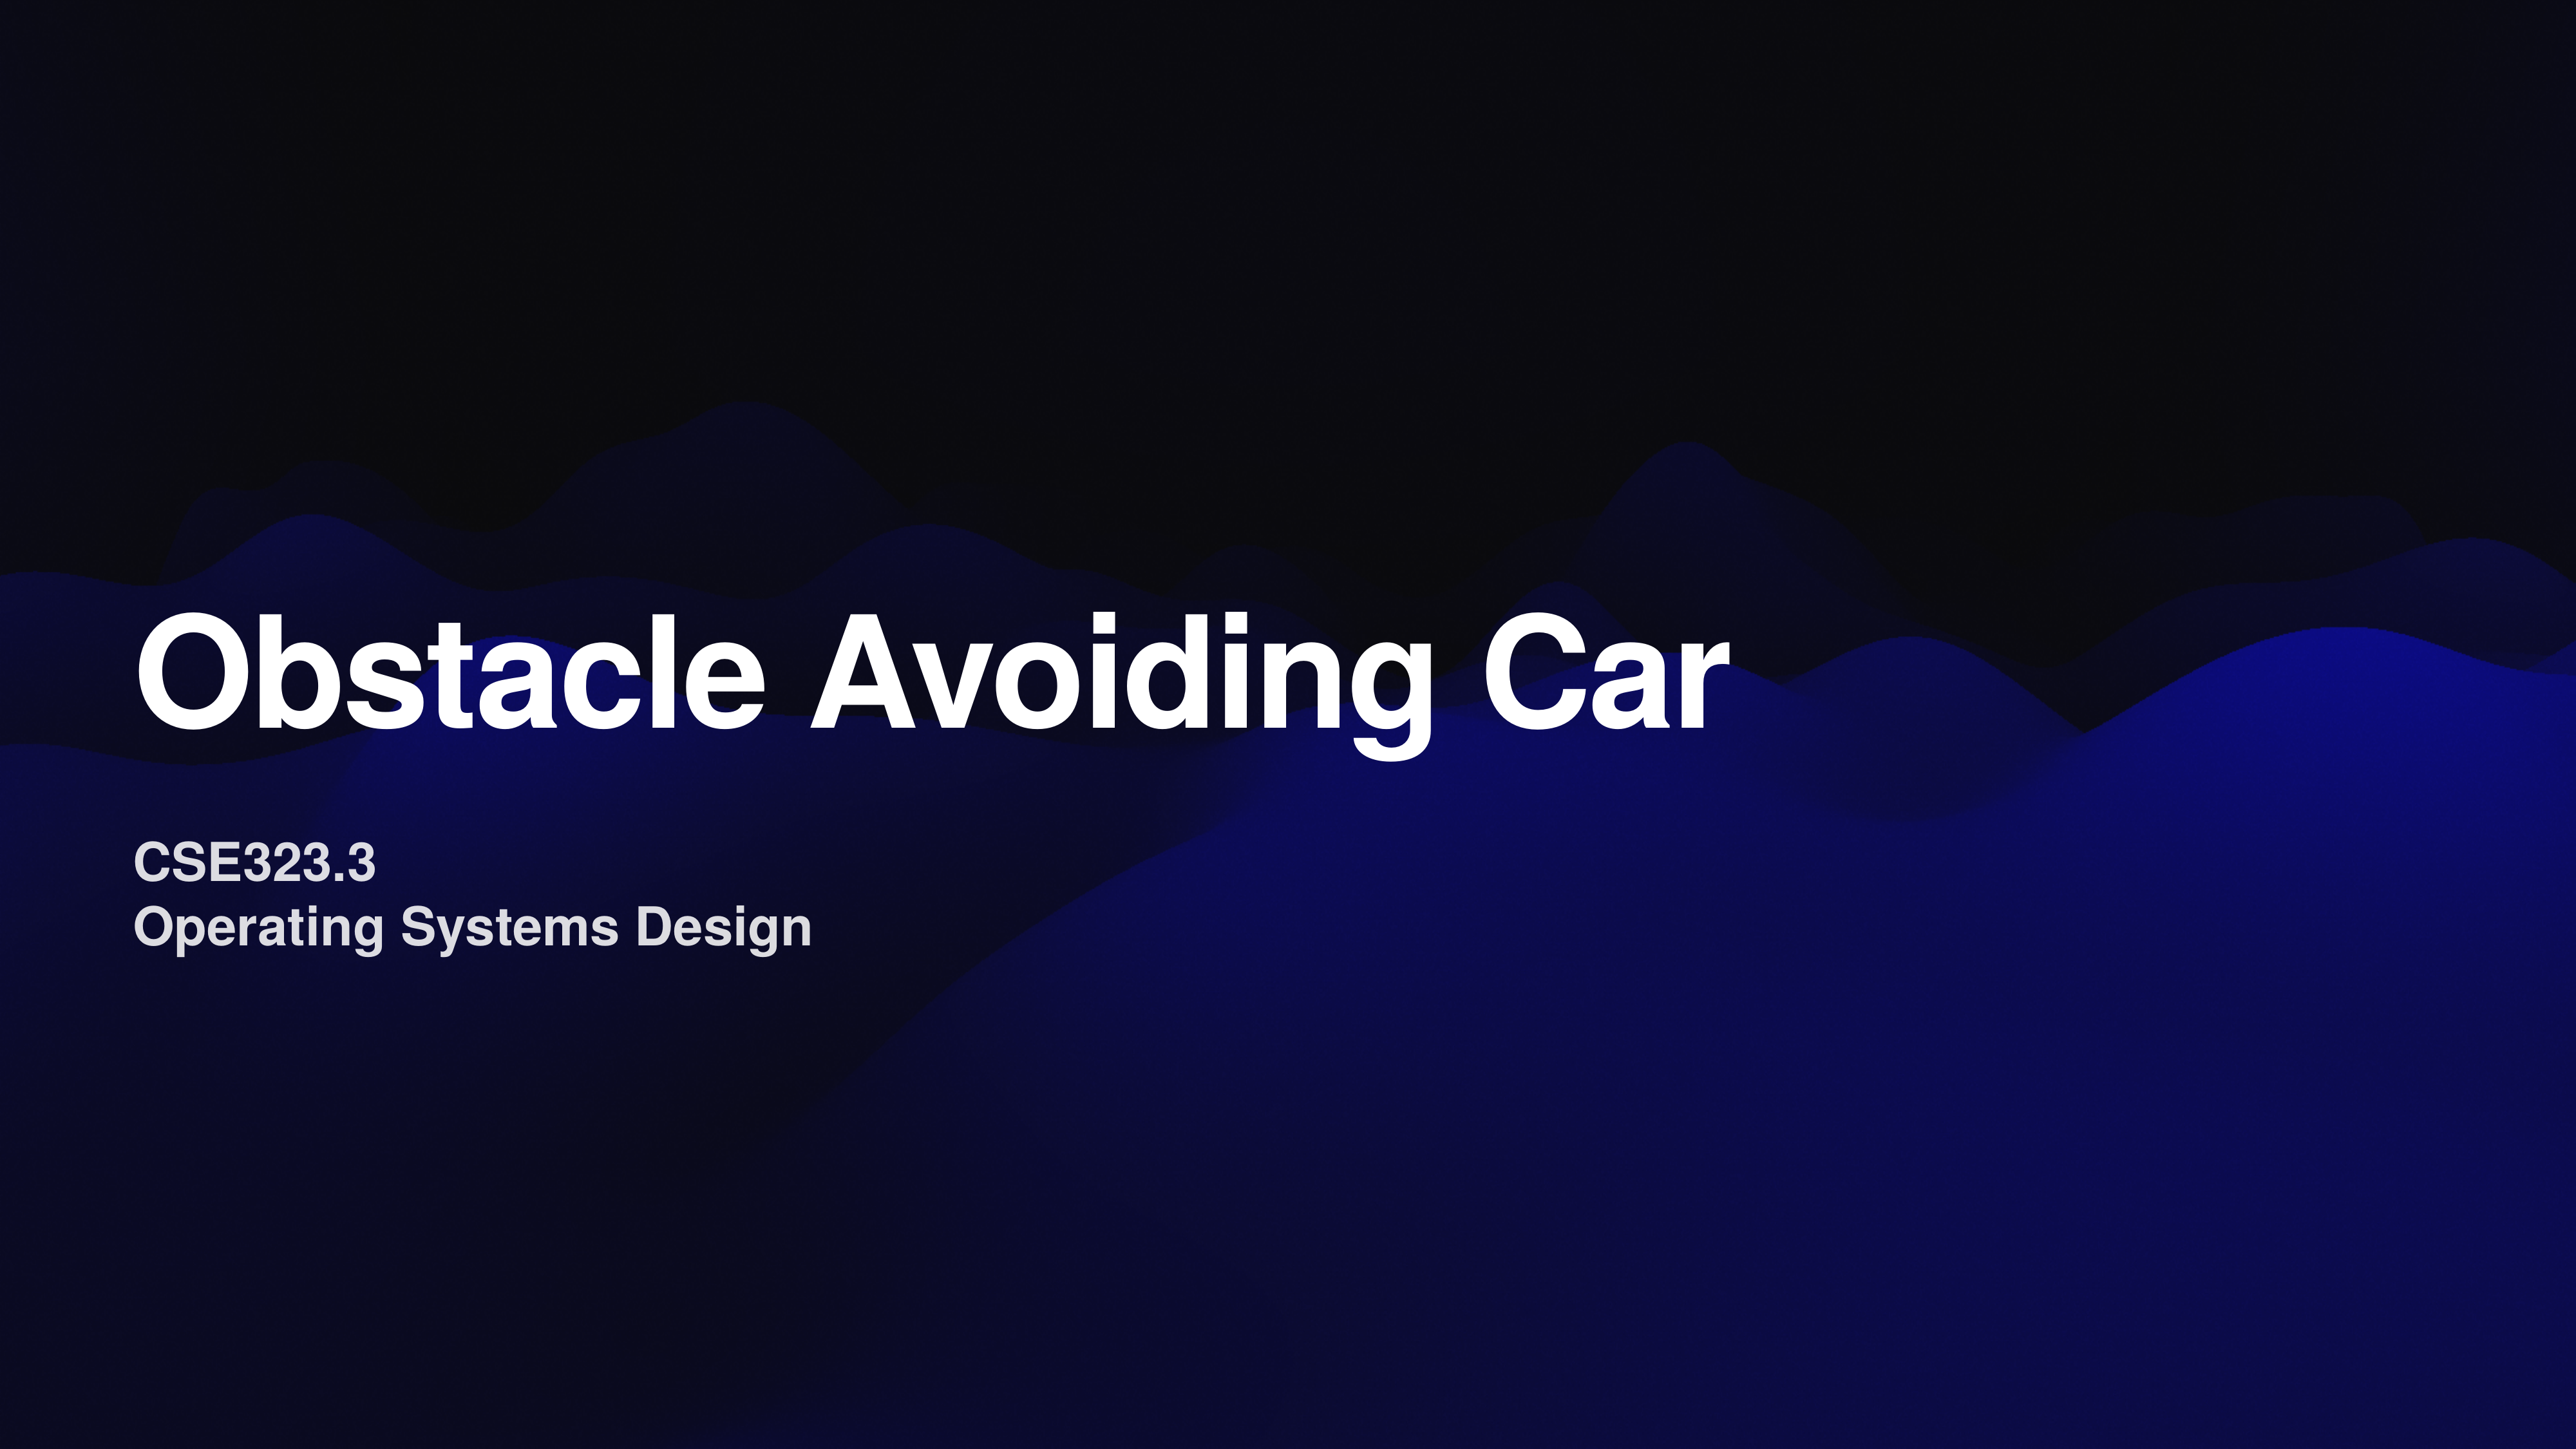

# Obstacle Avoiding Car
CSE323.3
Operating Systems Design